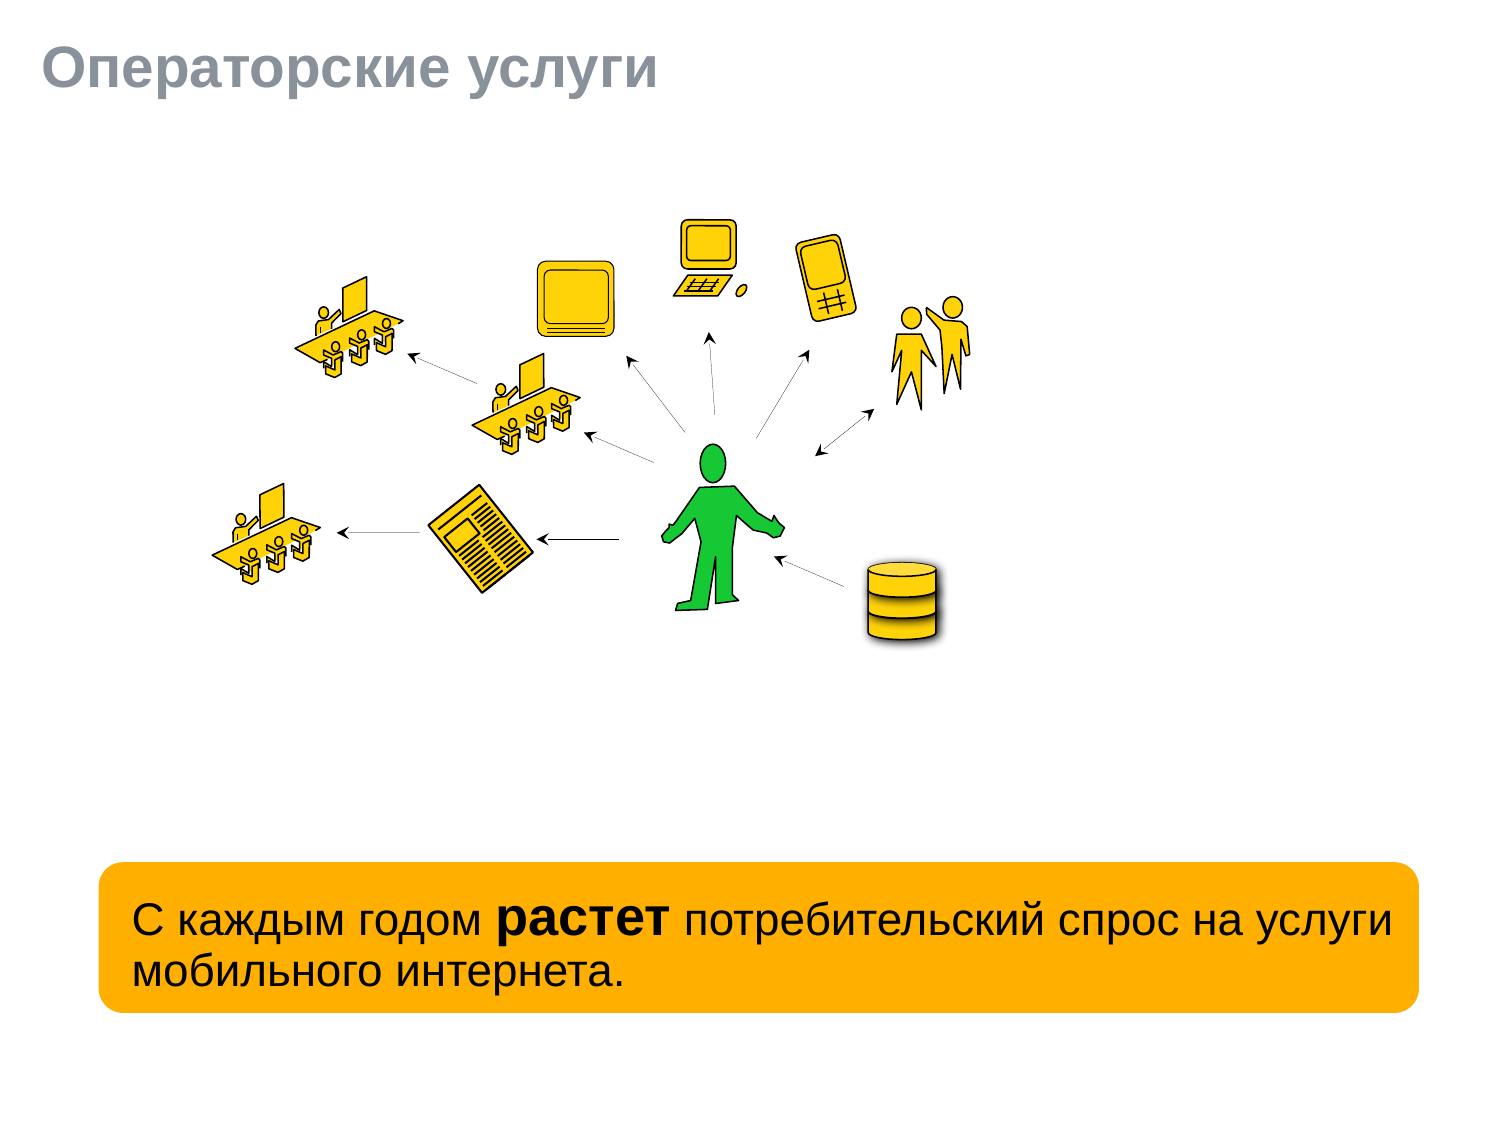

# Операторские услуги

С каждым годом растет потребительский спрос на услуги мобильного интернета.